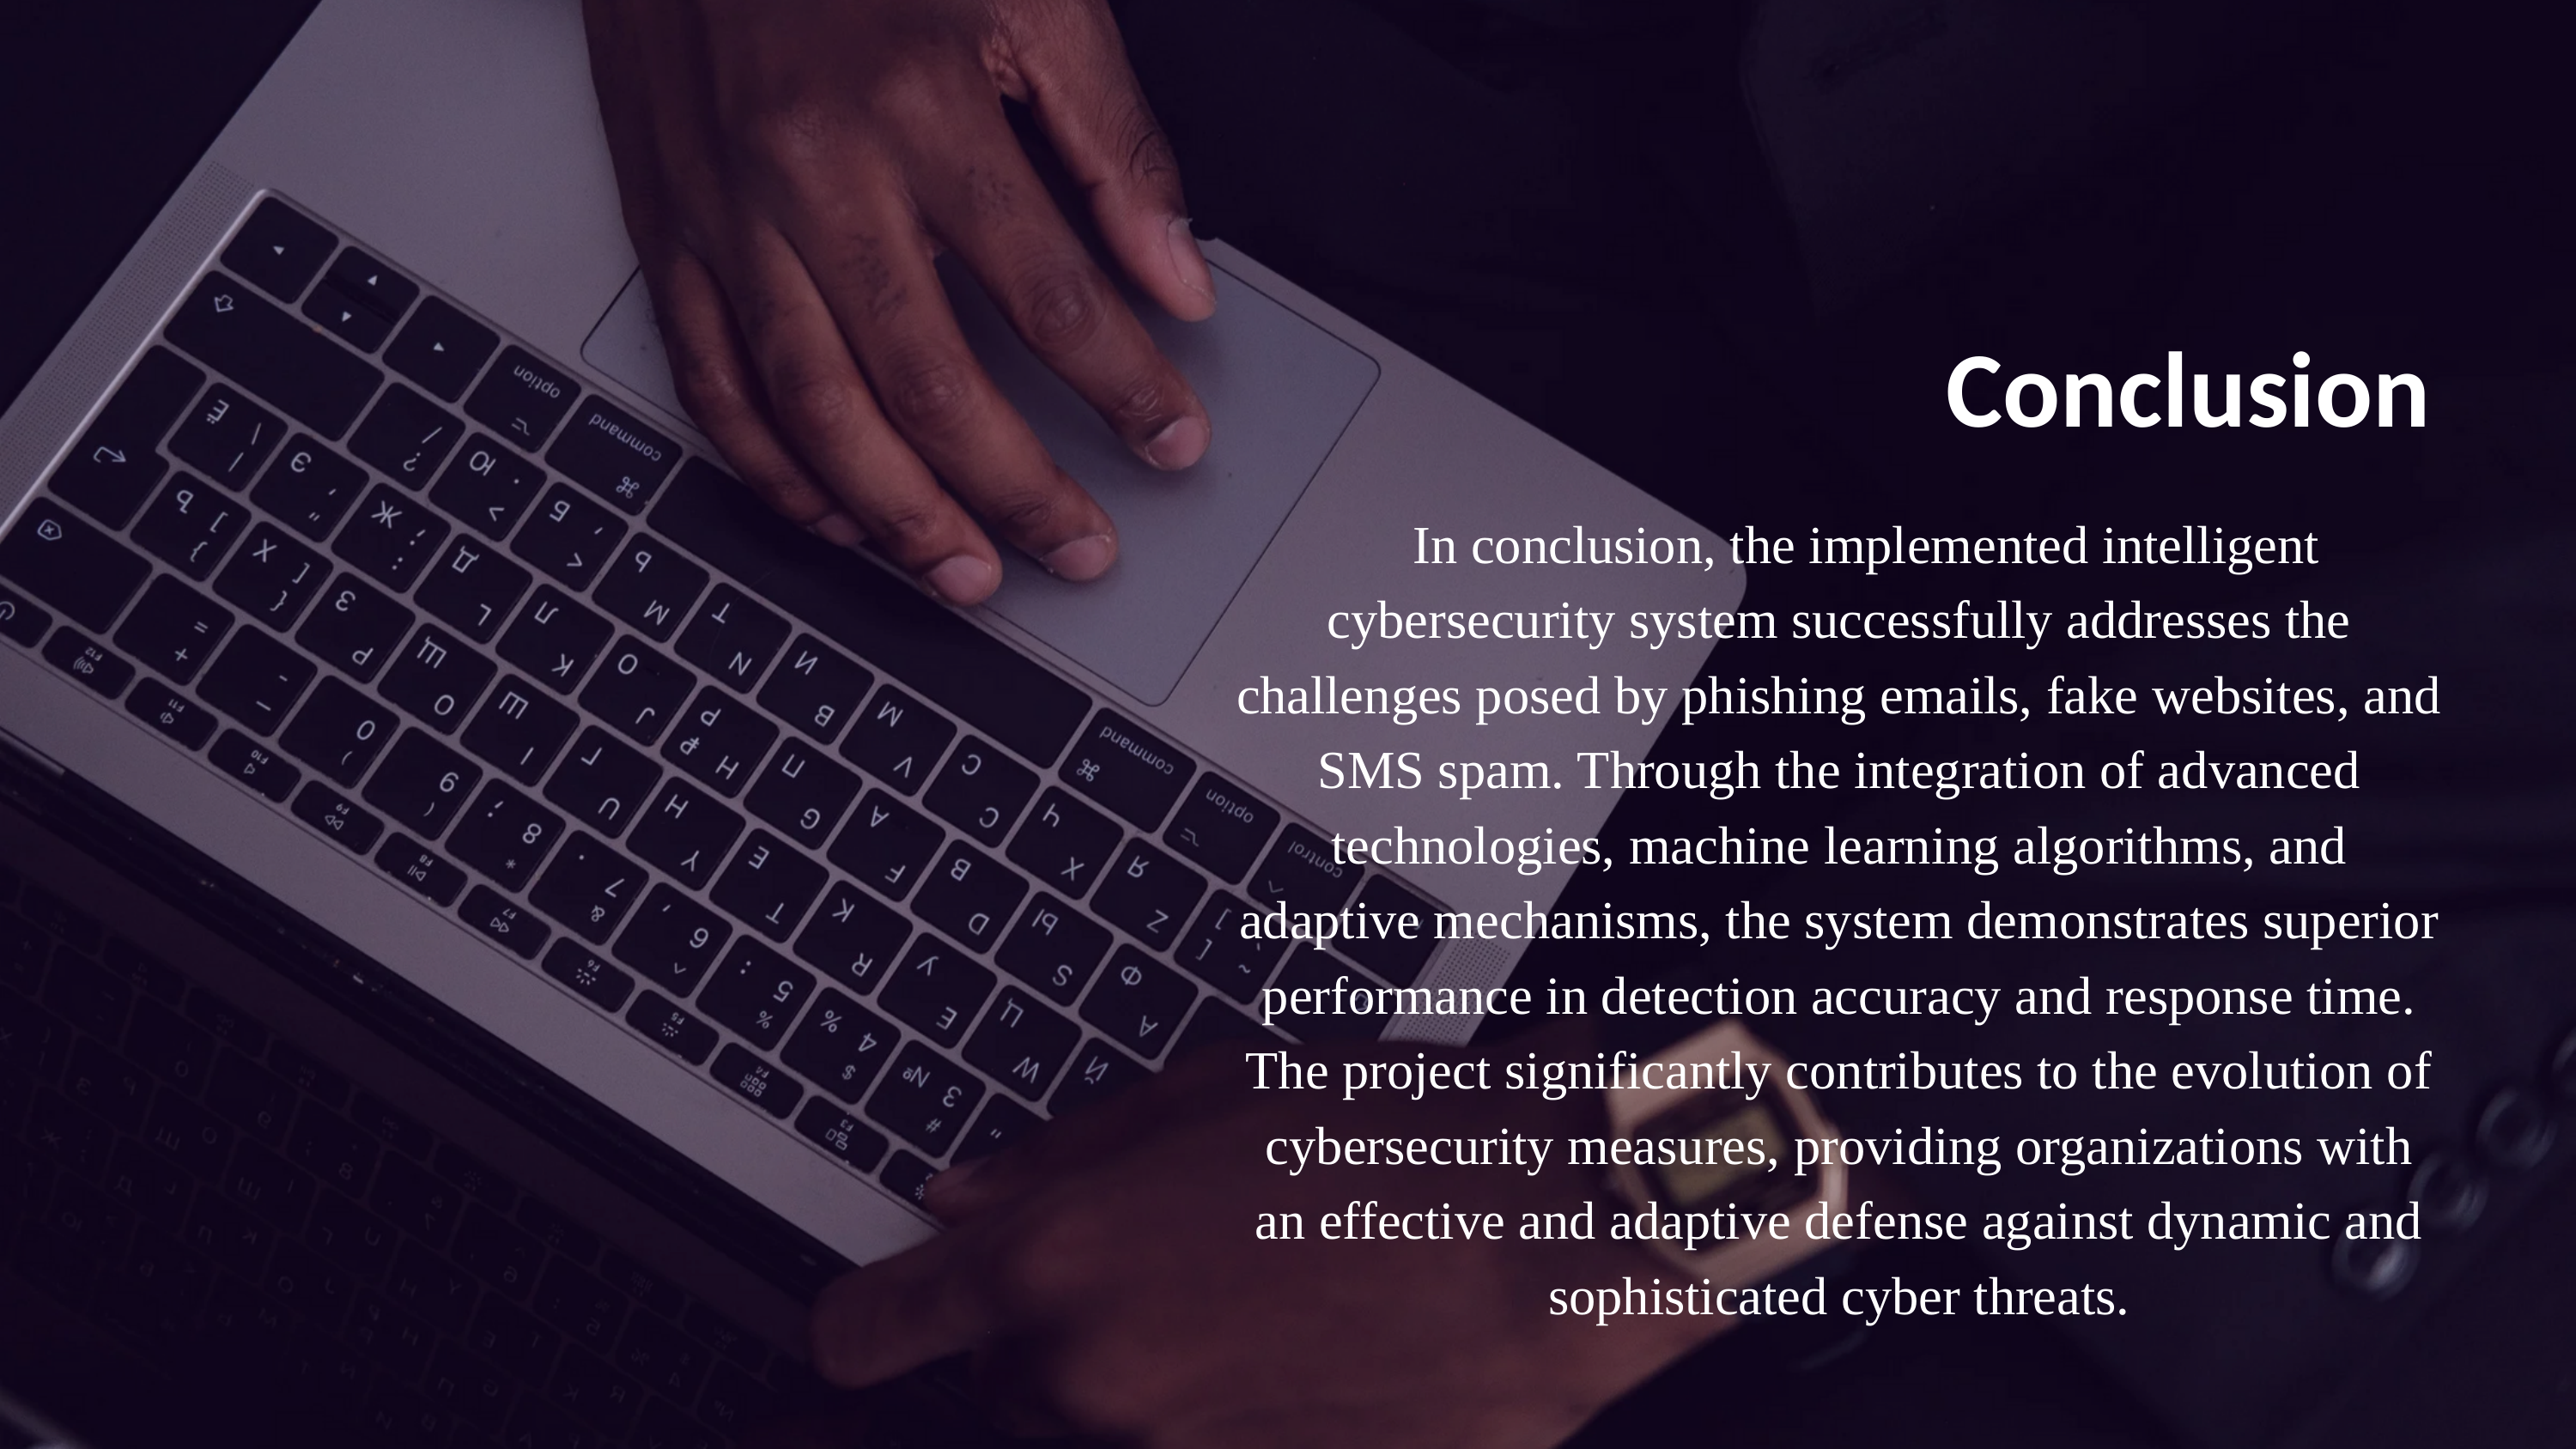

Conclusion

    In conclusion, the implemented intelligent cybersecurity system successfully addresses the challenges posed by phishing emails, fake websites, and SMS spam. Through the integration of advanced technologies, machine learning algorithms, and adaptive mechanisms, the system demonstrates superior performance in detection accuracy and response time. The project significantly contributes to the evolution of cybersecurity measures, providing organizations with an effective and adaptive defense against dynamic and sophisticated cyber threats.